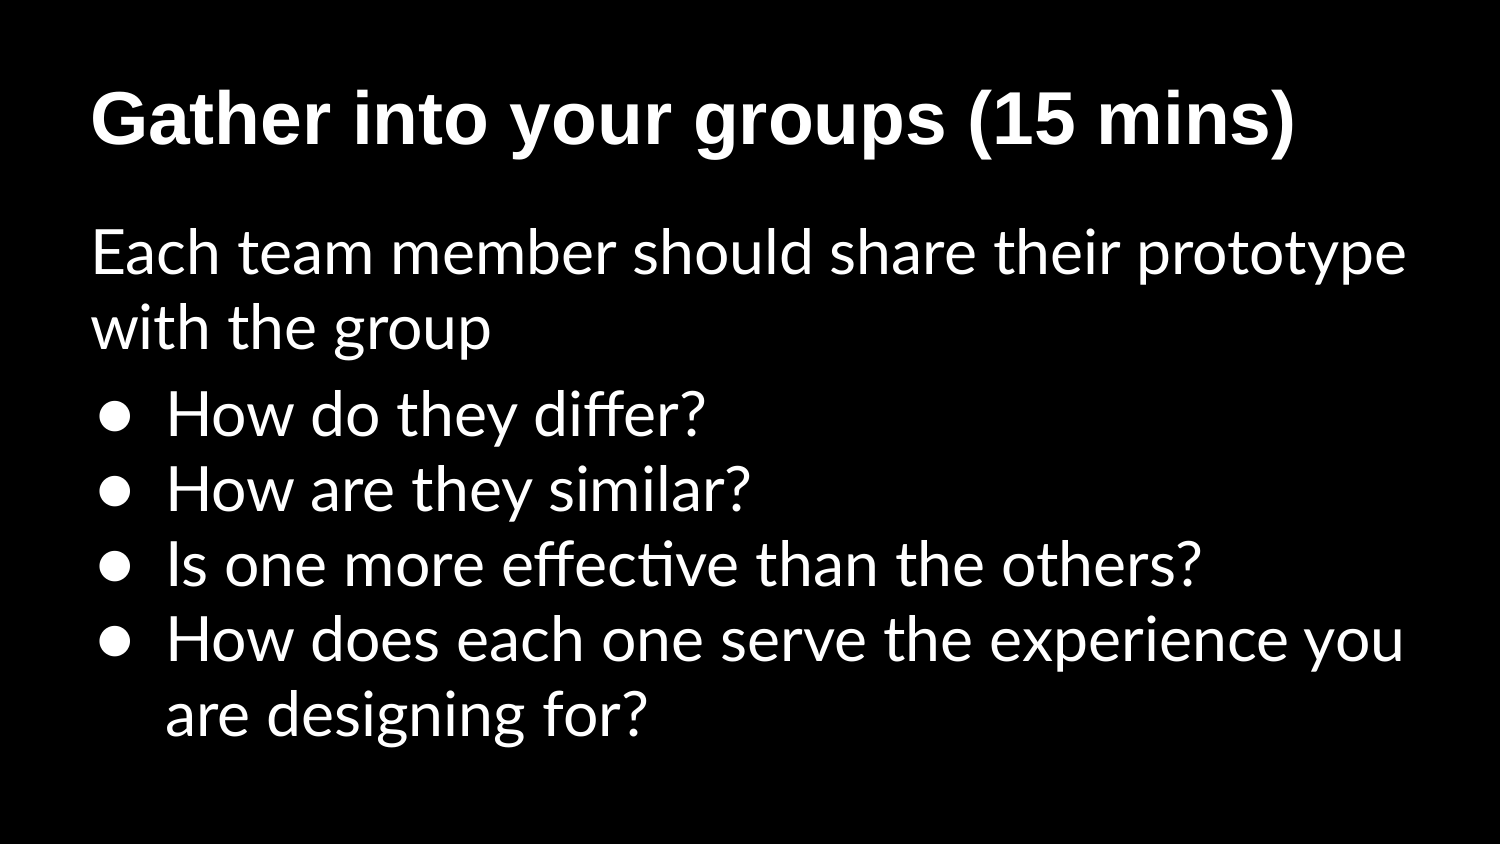

# Gather into your groups (15 mins)
Each team member should share their prototype with the group
How do they differ?
How are they similar?
Is one more effective than the others?
How does each one serve the experience you are designing for?